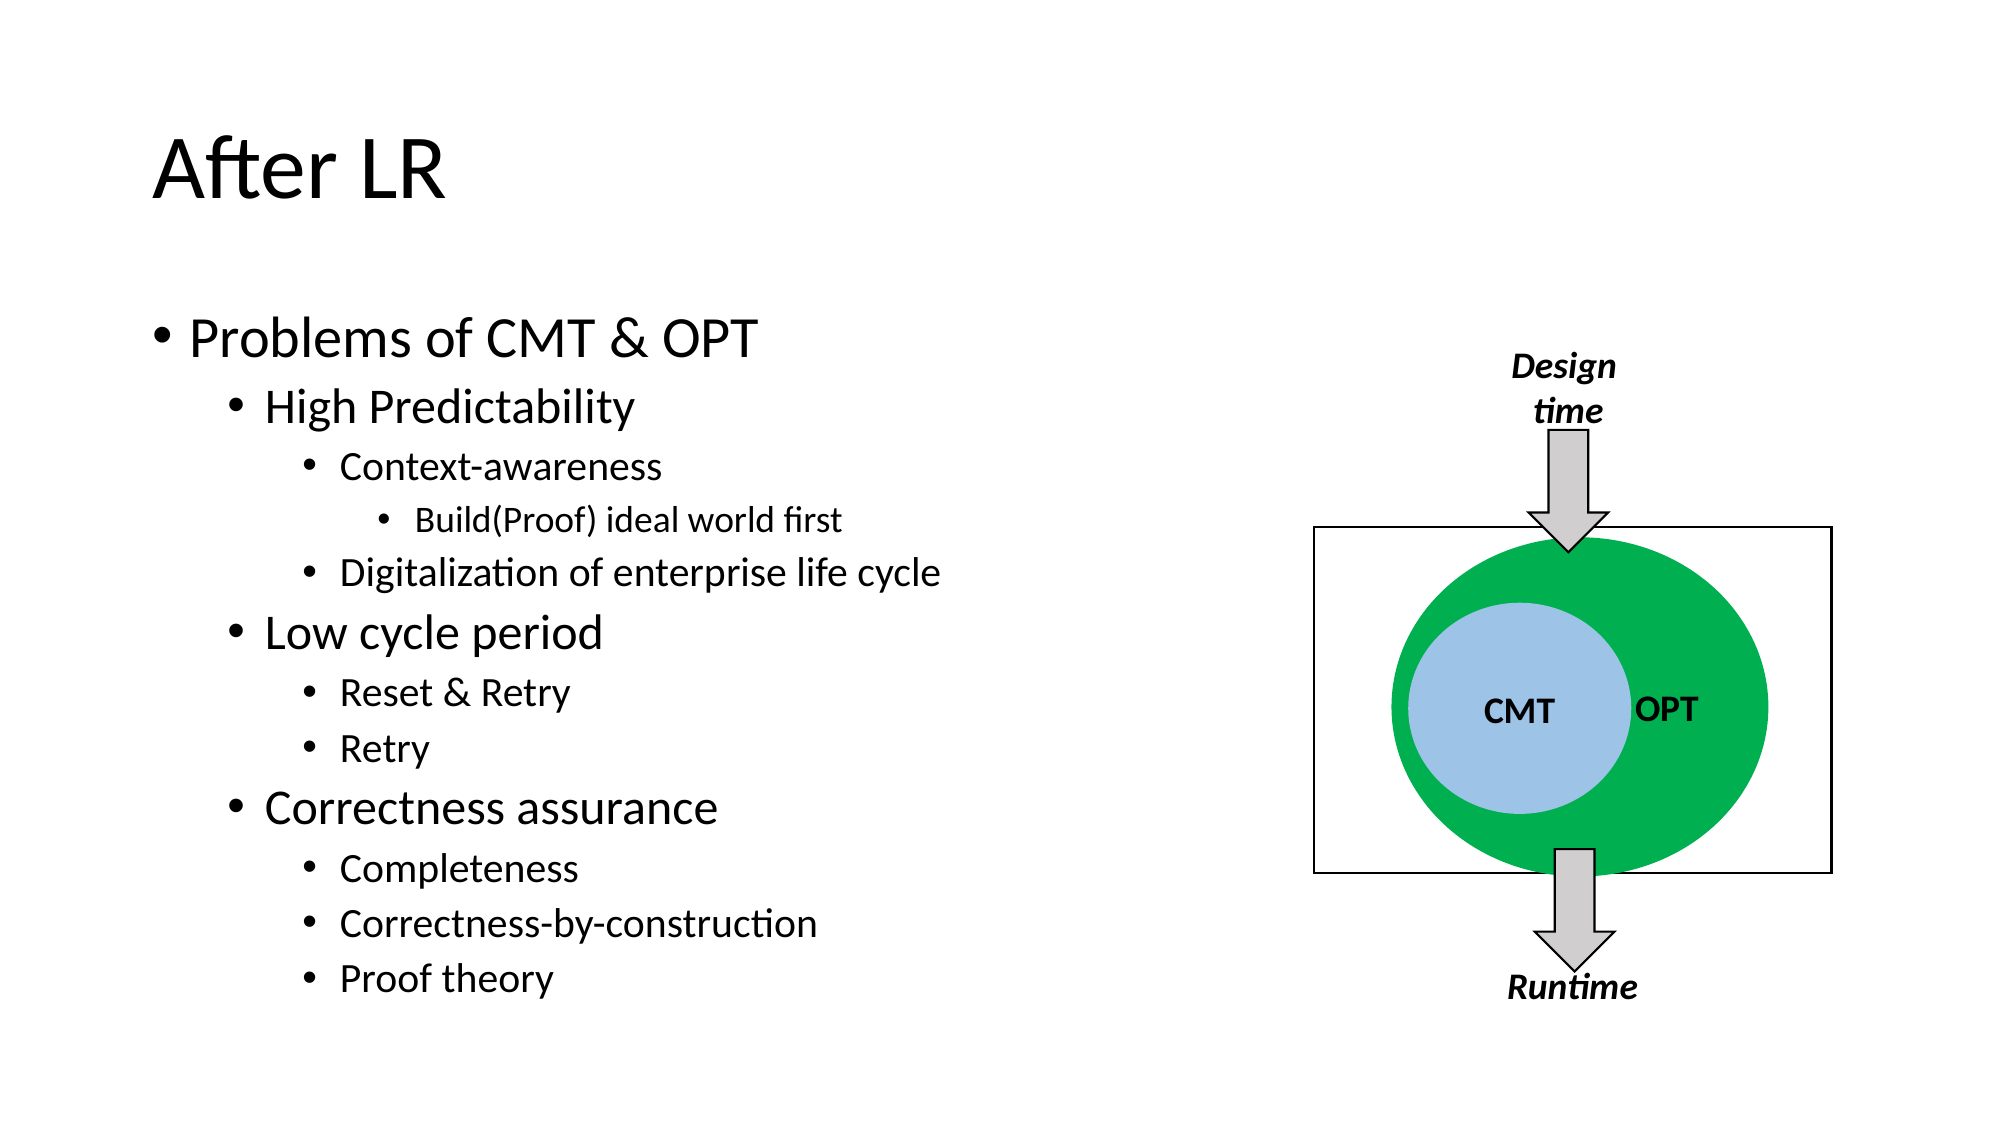

# After LR
Problems of CMT & OPT
High Predictability
Context-awareness
Build(Proof) ideal world first
Digitalization of enterprise life cycle
Low cycle period
Reset & Retry
Retry
Correctness assurance
Completeness
Correctness-by-construction
Proof theory

Design
time

OPT
CMT

Runtime